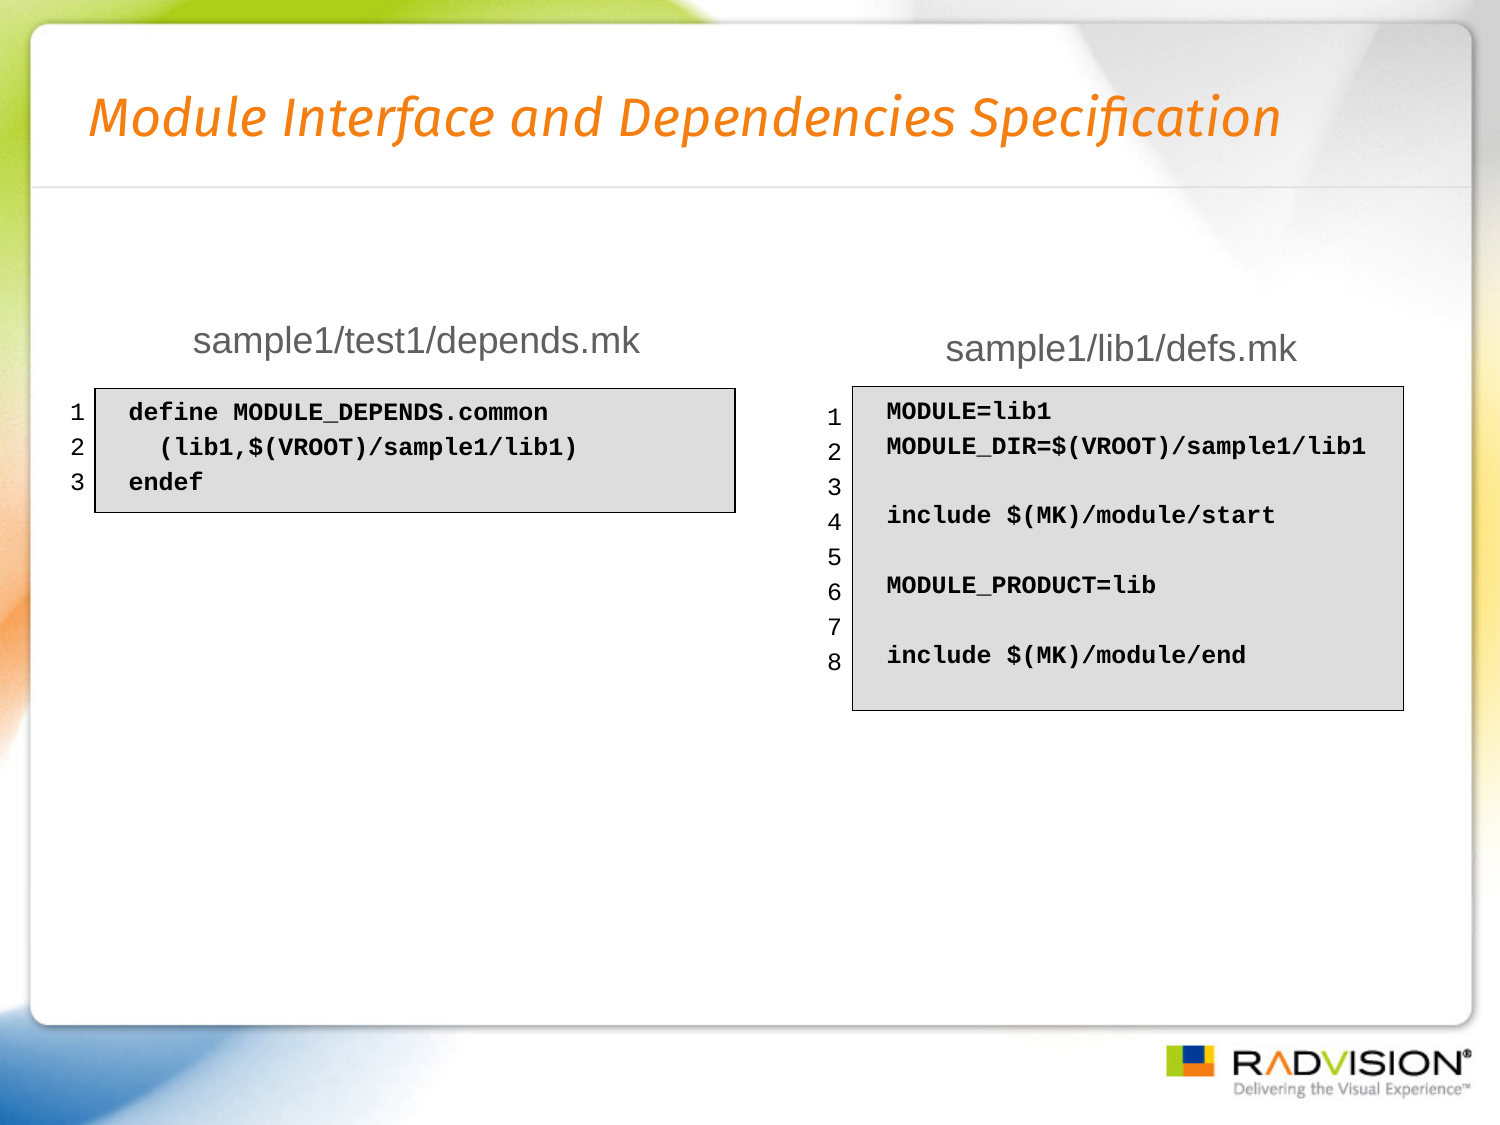

# Module Interface and Dependencies Specification
sample1/test1/depends.mk
1
2
3

define MODULE_DEPENDS.common
  (lib1,$(VROOT)/sample1/lib1)
endef
sample1/lib1/defs.mk
MODULE=lib1
MODULE_DIR=$(VROOT)/sample1/lib1

include $(MK)/module/start

MODULE_PRODUCT=lib

include $(MK)/module/end
1
2
3
4
5
6
7
8